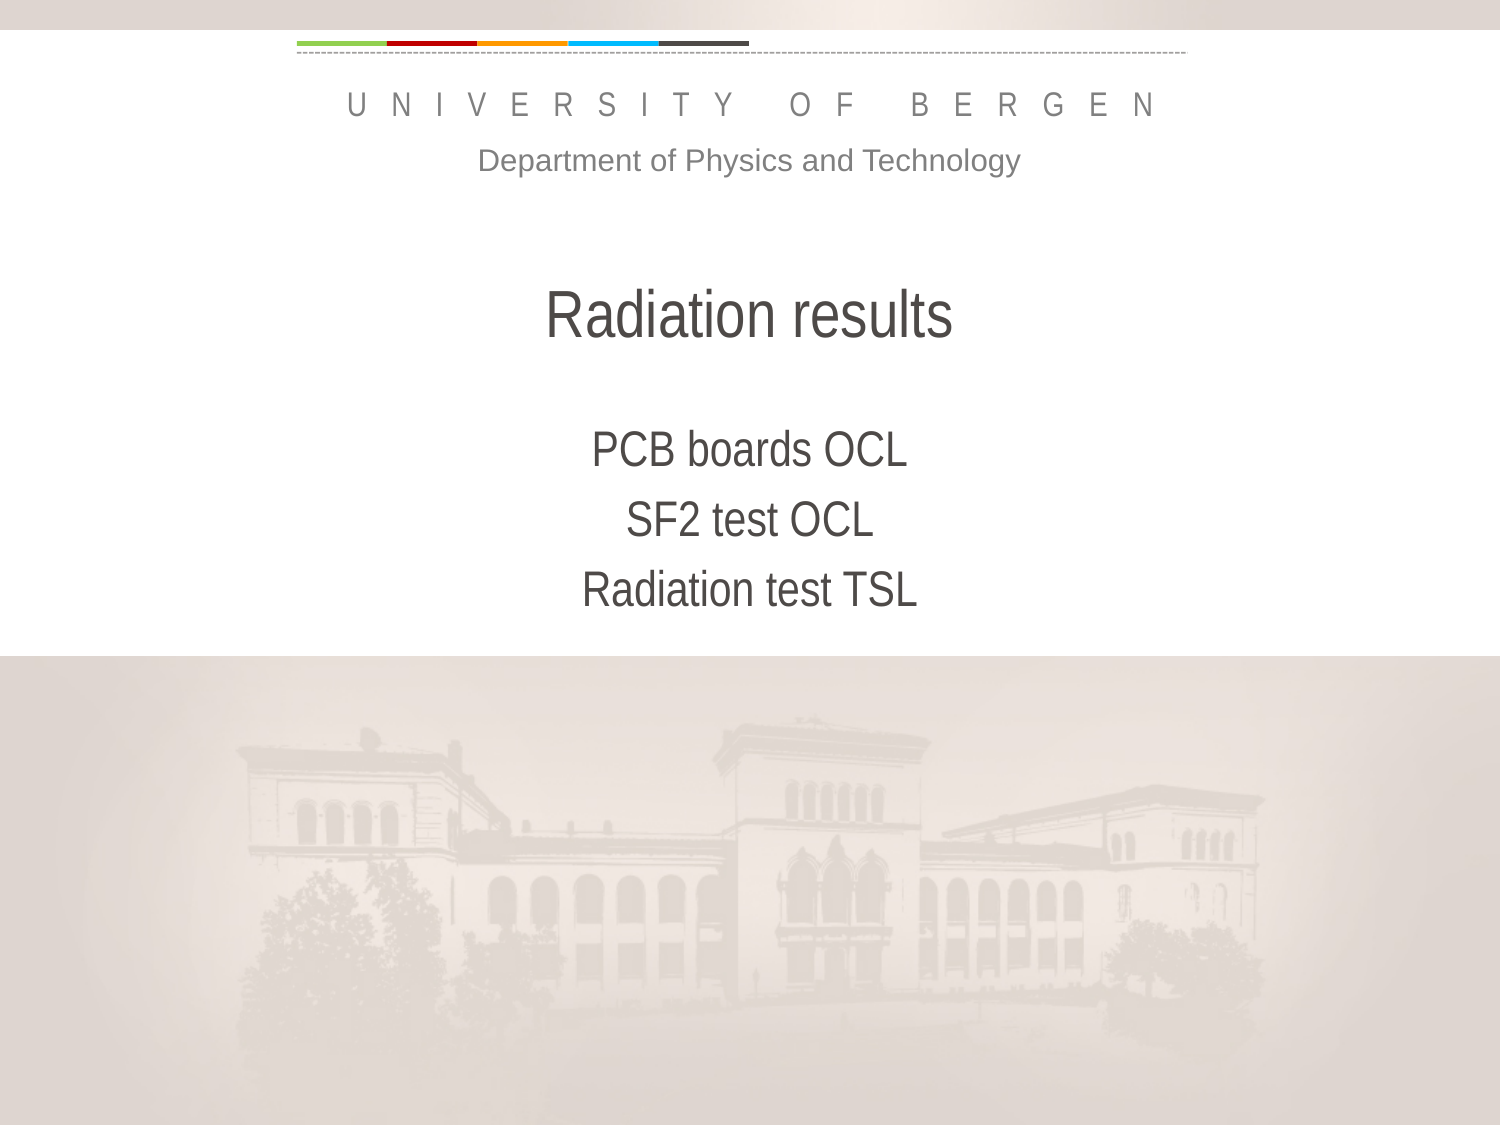

Department of Physics and Technology
# Radiation results
PCB boards OCL
SF2 test OCL
Radiation test TSL